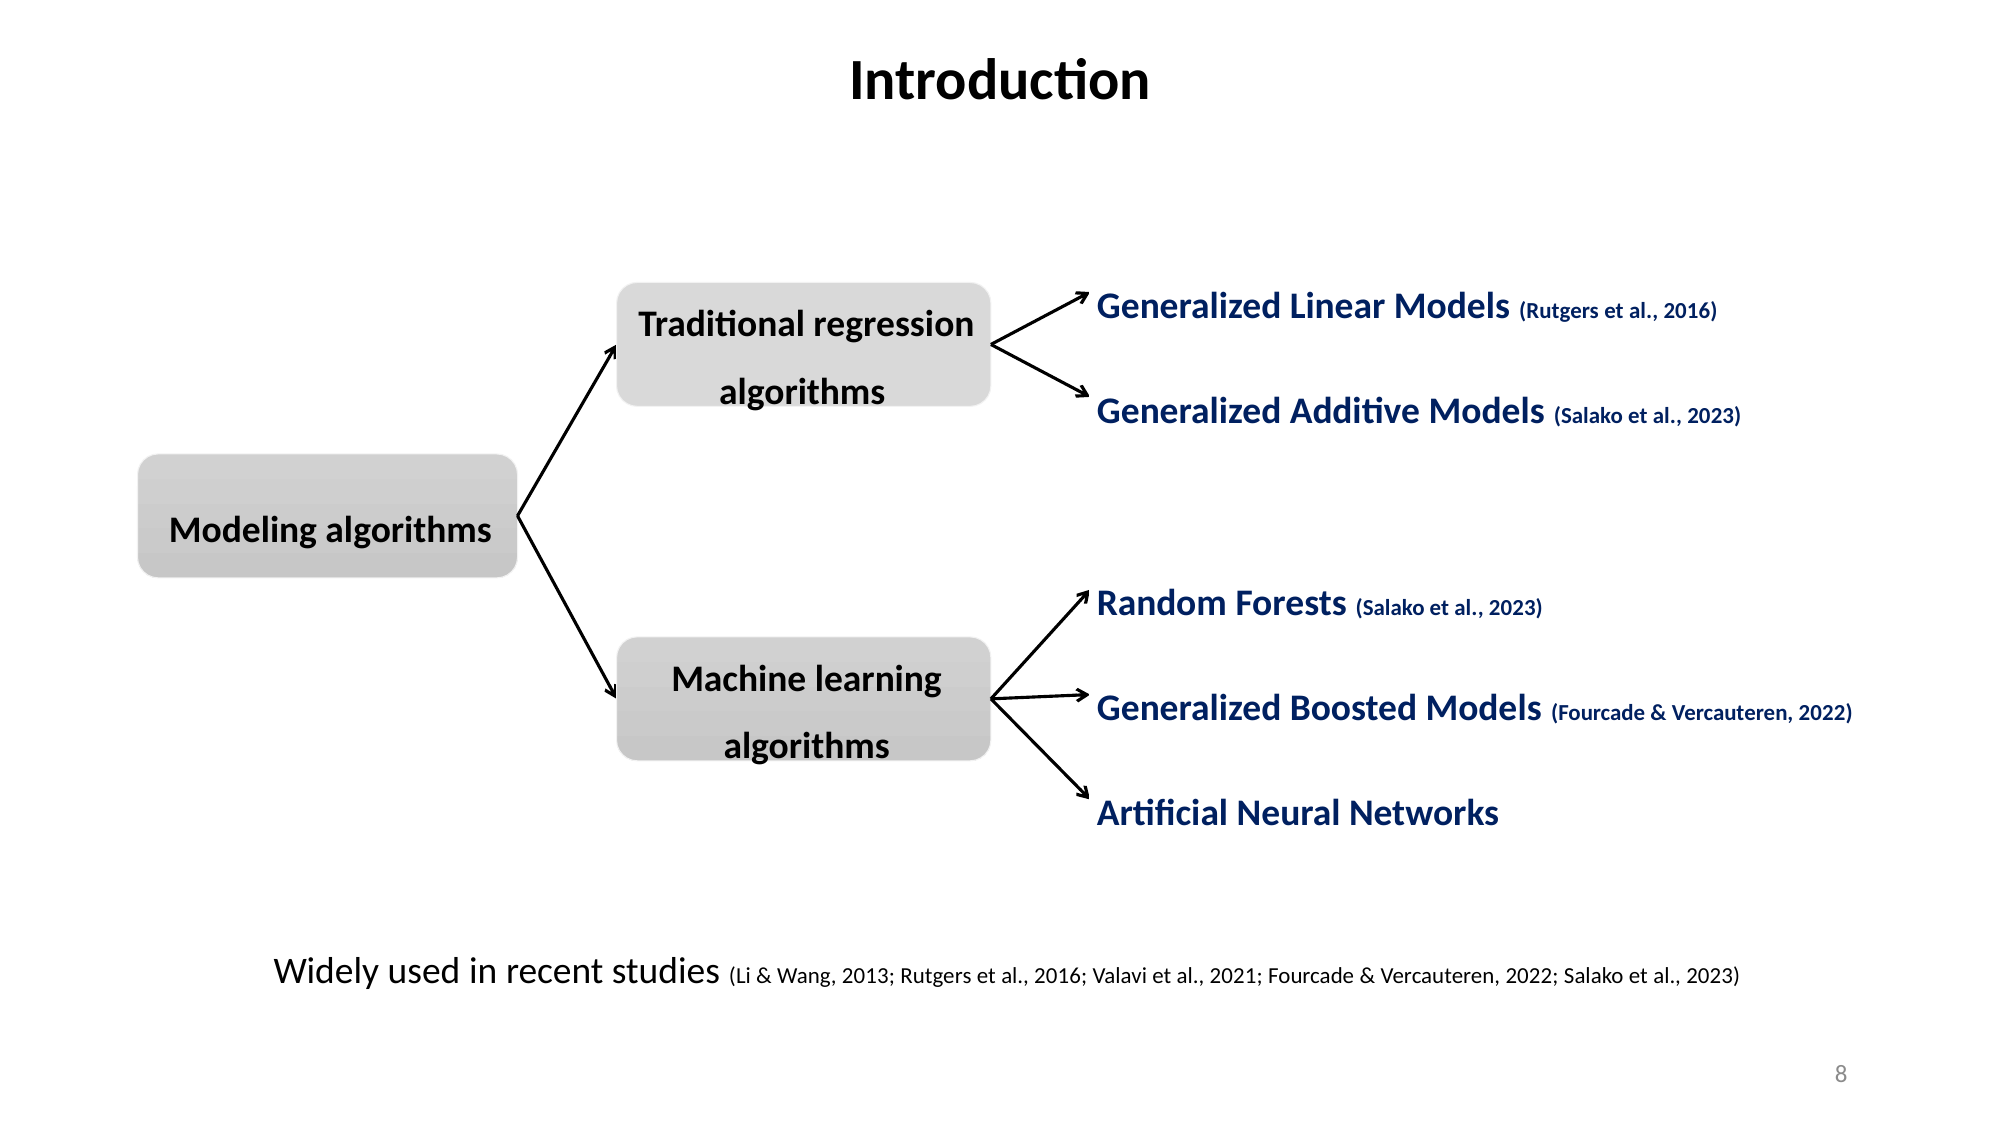

Introduction
Modeling algorithms

Traditional regression algorithms

Generalized Linear Models (Rutgers et al., 2016)

Generalized Additive Models (Salako et al., 2023)

Machine learning algorithms

Random Forests (Salako et al., 2023)

Generalized Boosted Models (Fourcade & Vercauteren, 2022)

Artificial Neural Networks
Widely used in recent studies (Li & Wang, 2013; Rutgers et al., 2016; Valavi et al., 2021; Fourcade & Vercauteren, 2022; Salako et al., 2023)
8